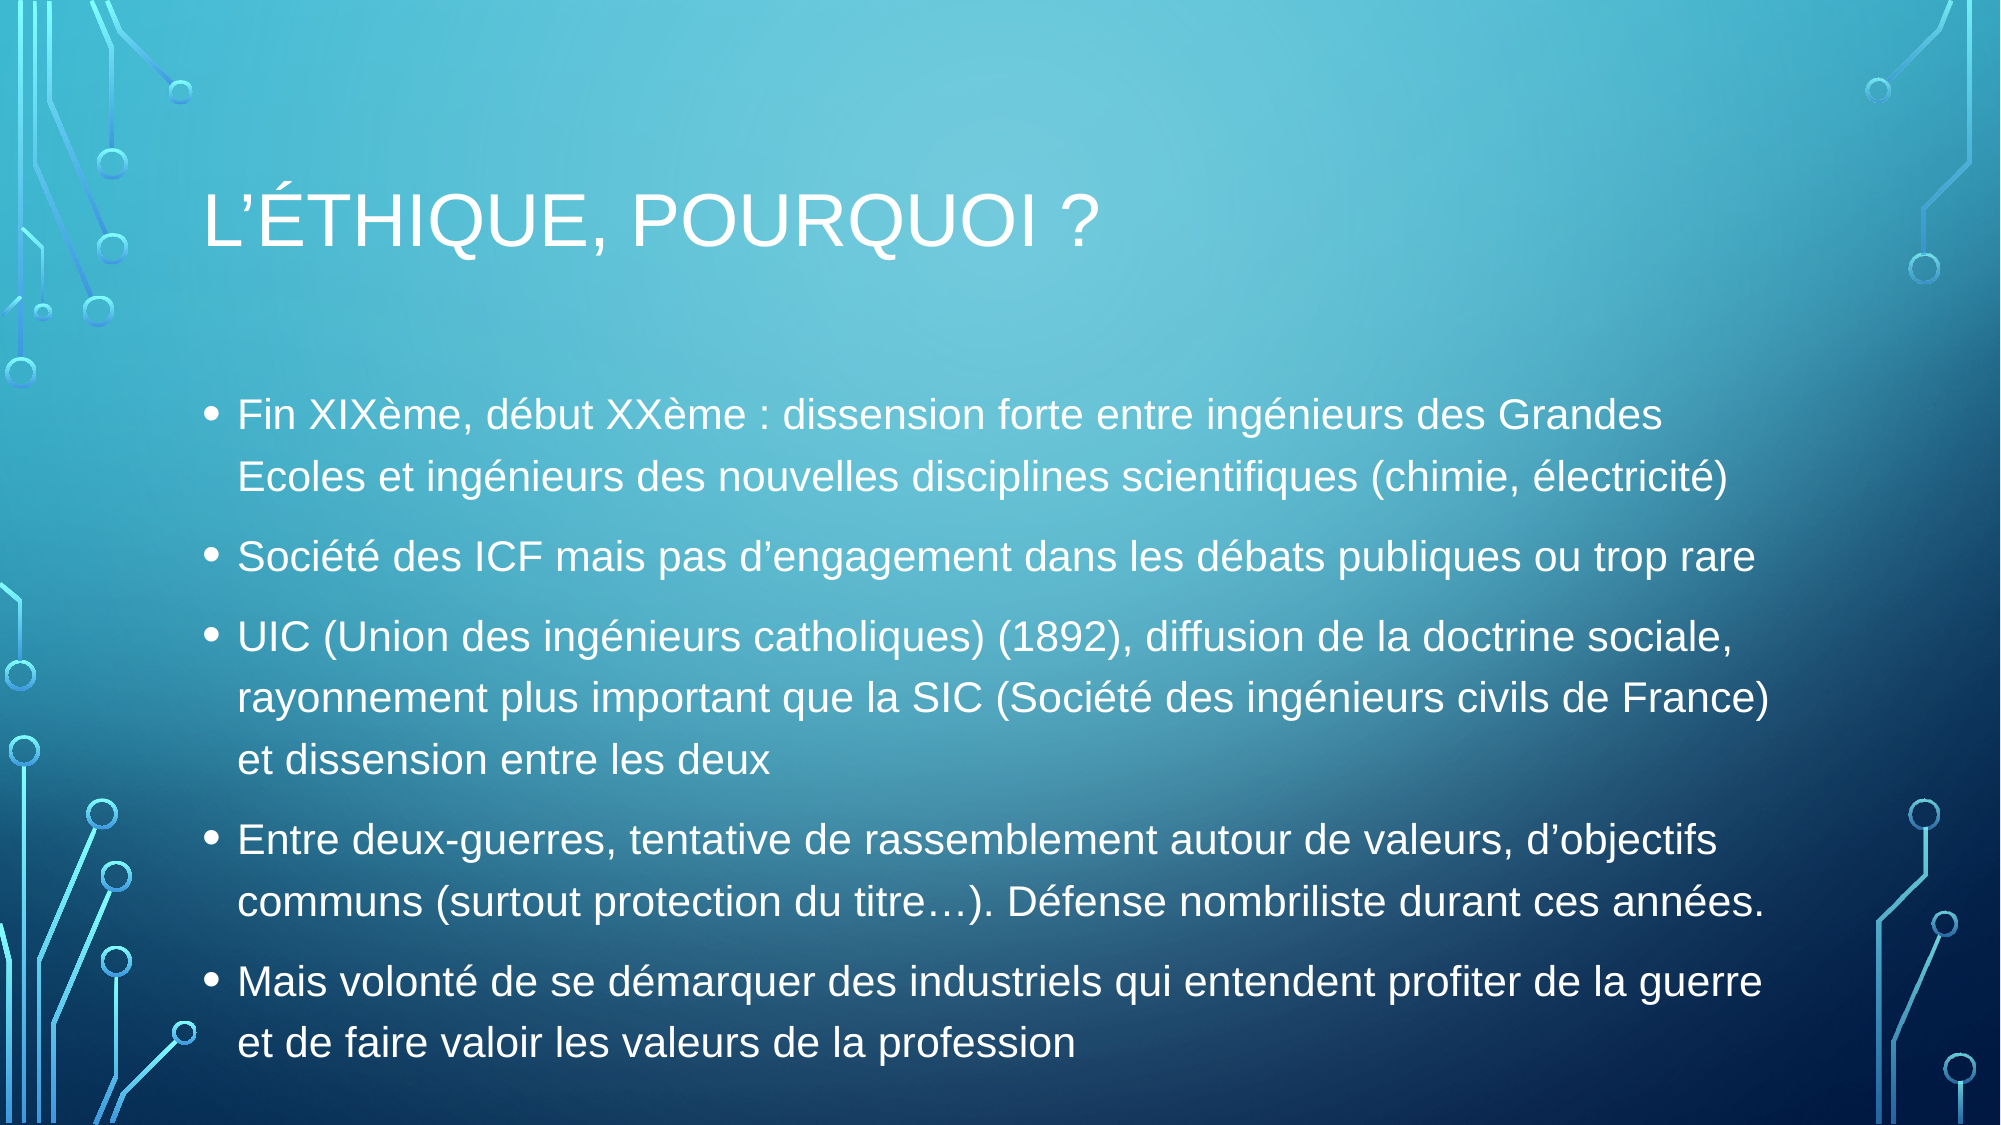

# L’éthique, pourquoi ?
Fin XIXème, début XXème : dissension forte entre ingénieurs des Grandes Ecoles et ingénieurs des nouvelles disciplines scientifiques (chimie, électricité)
Société des ICF mais pas d’engagement dans les débats publiques ou trop rare
UIC (Union des ingénieurs catholiques) (1892), diffusion de la doctrine sociale, rayonnement plus important que la SIC (Société des ingénieurs civils de France) et dissension entre les deux
Entre deux-guerres, tentative de rassemblement autour de valeurs, d’objectifs communs (surtout protection du titre…). Défense nombriliste durant ces années.
Mais volonté de se démarquer des industriels qui entendent profiter de la guerre et de faire valoir les valeurs de la profession